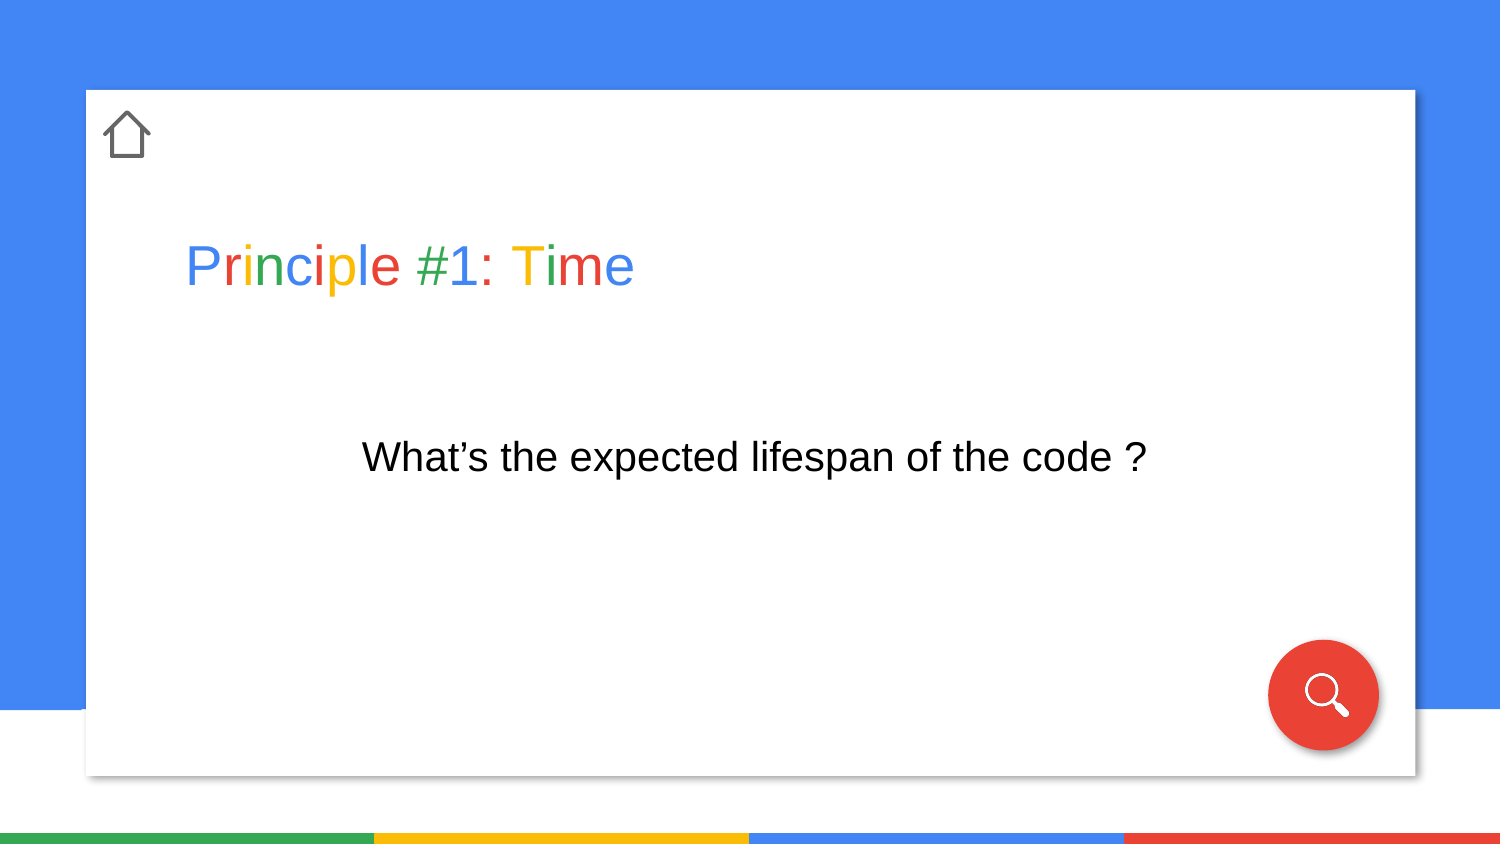

Principle #1: Time
What’s the expected lifespan of the code ?